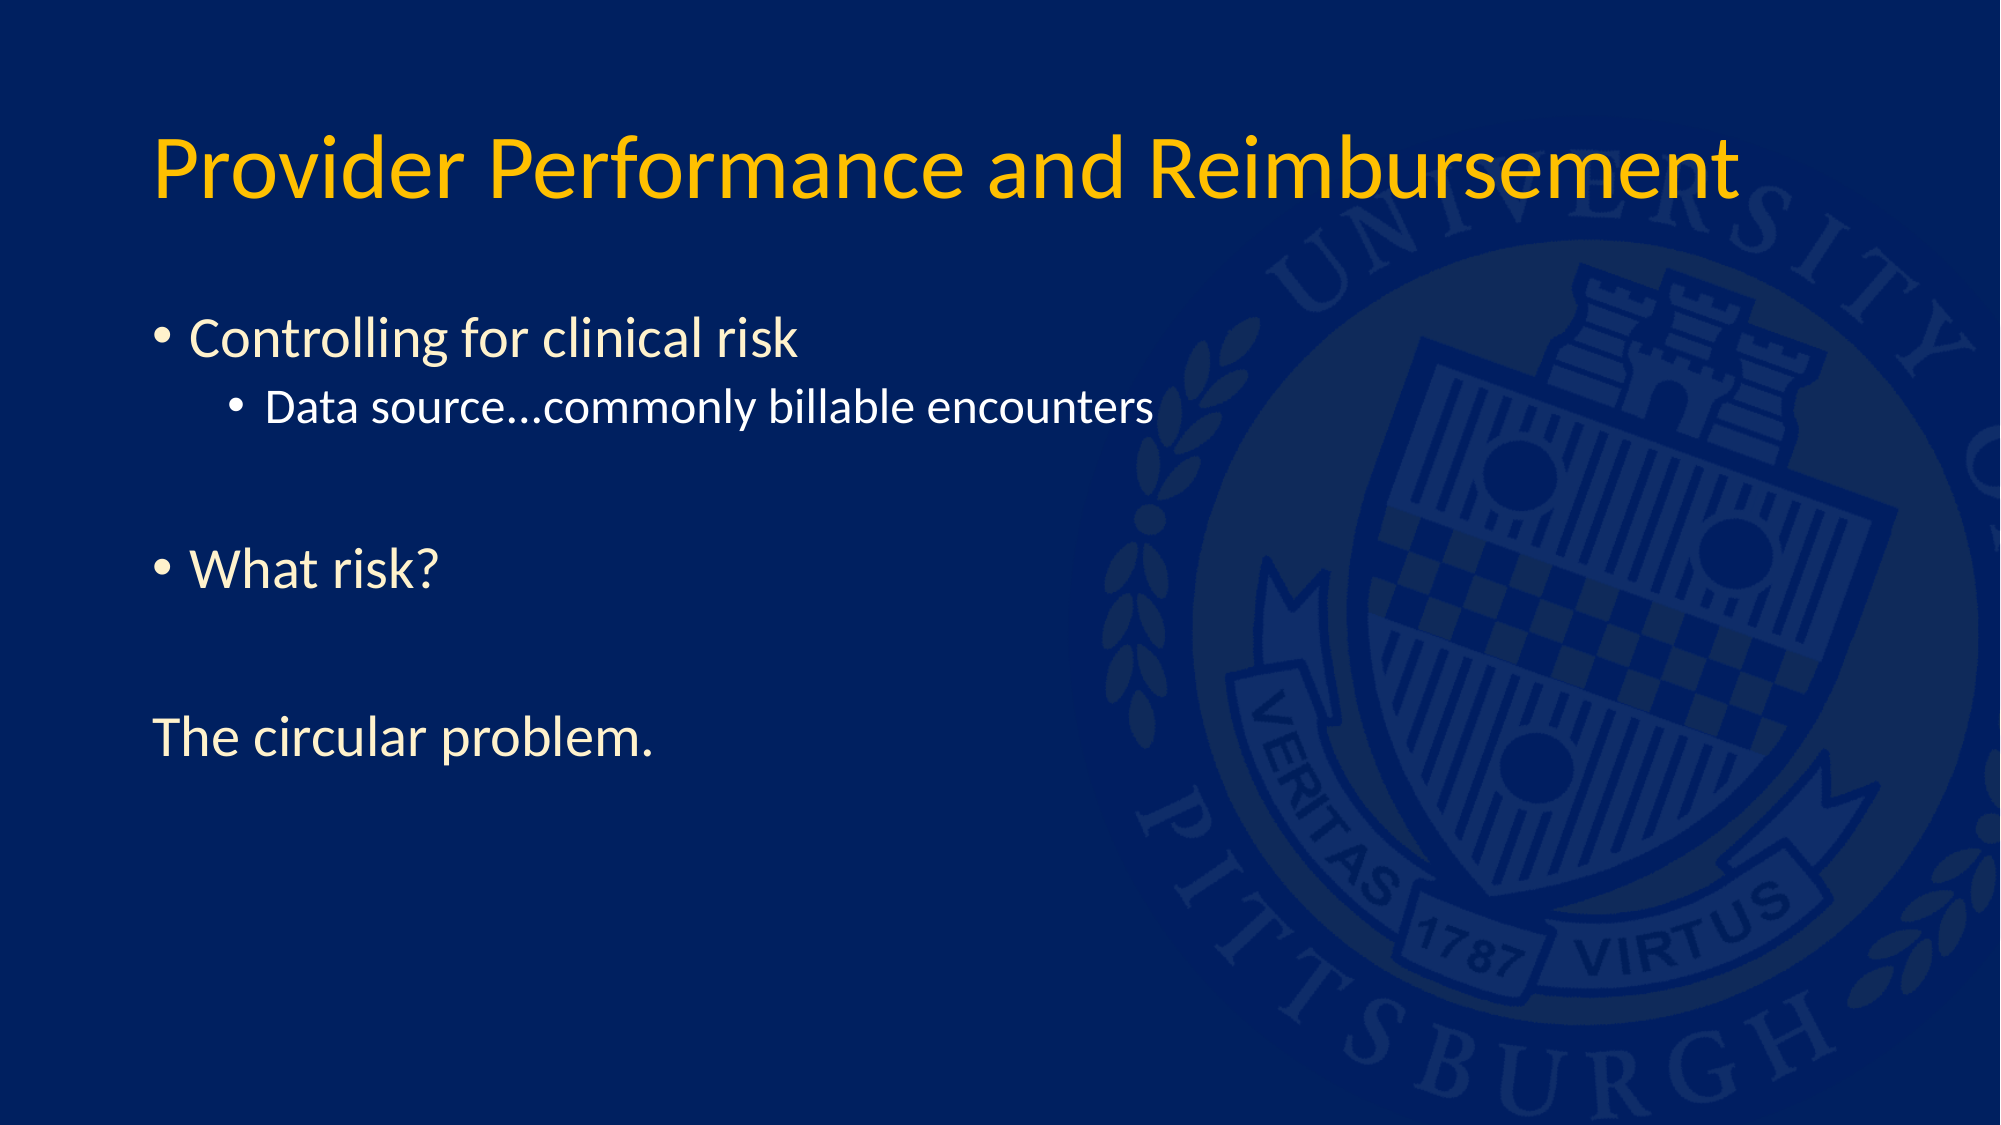

# Provider Performance and Reimbursement
Controlling for clinical risk
Data source...commonly billable encounters

What risk?

The circular problem.